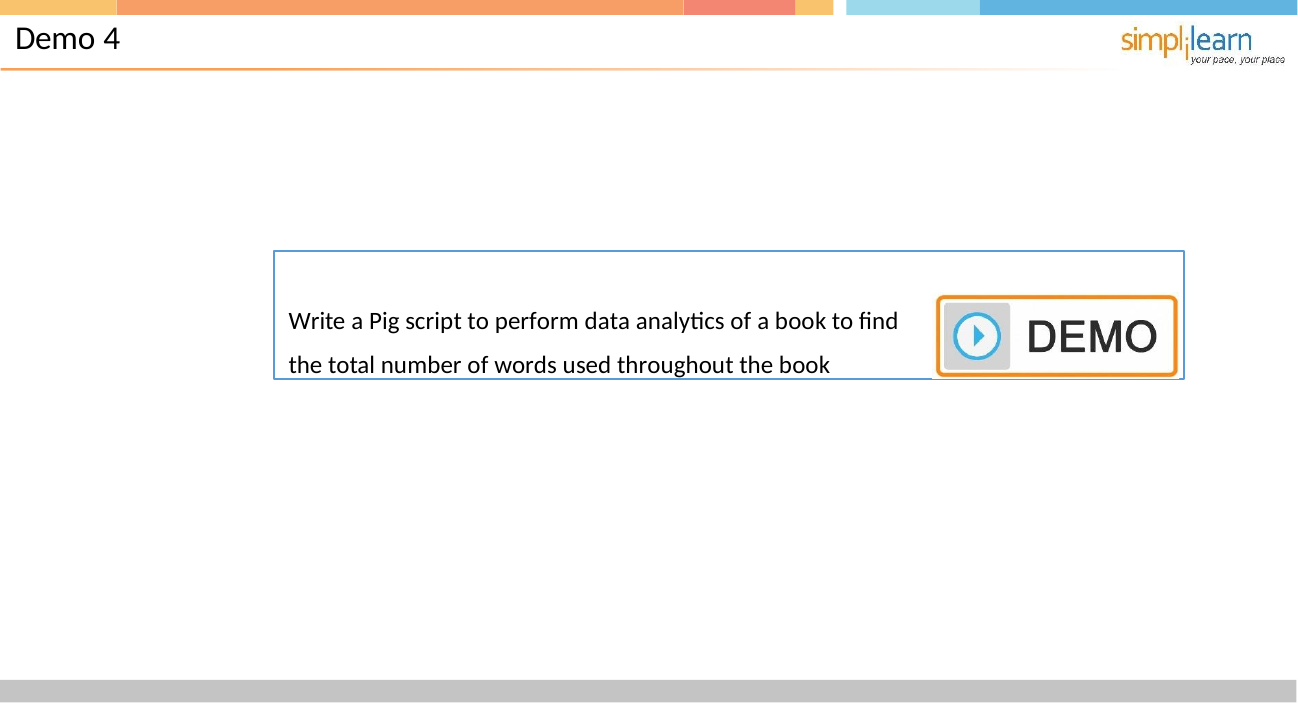

# Demo 4

Write a Pig script to perform data analytics of a book to find the total number of words used throughout the book